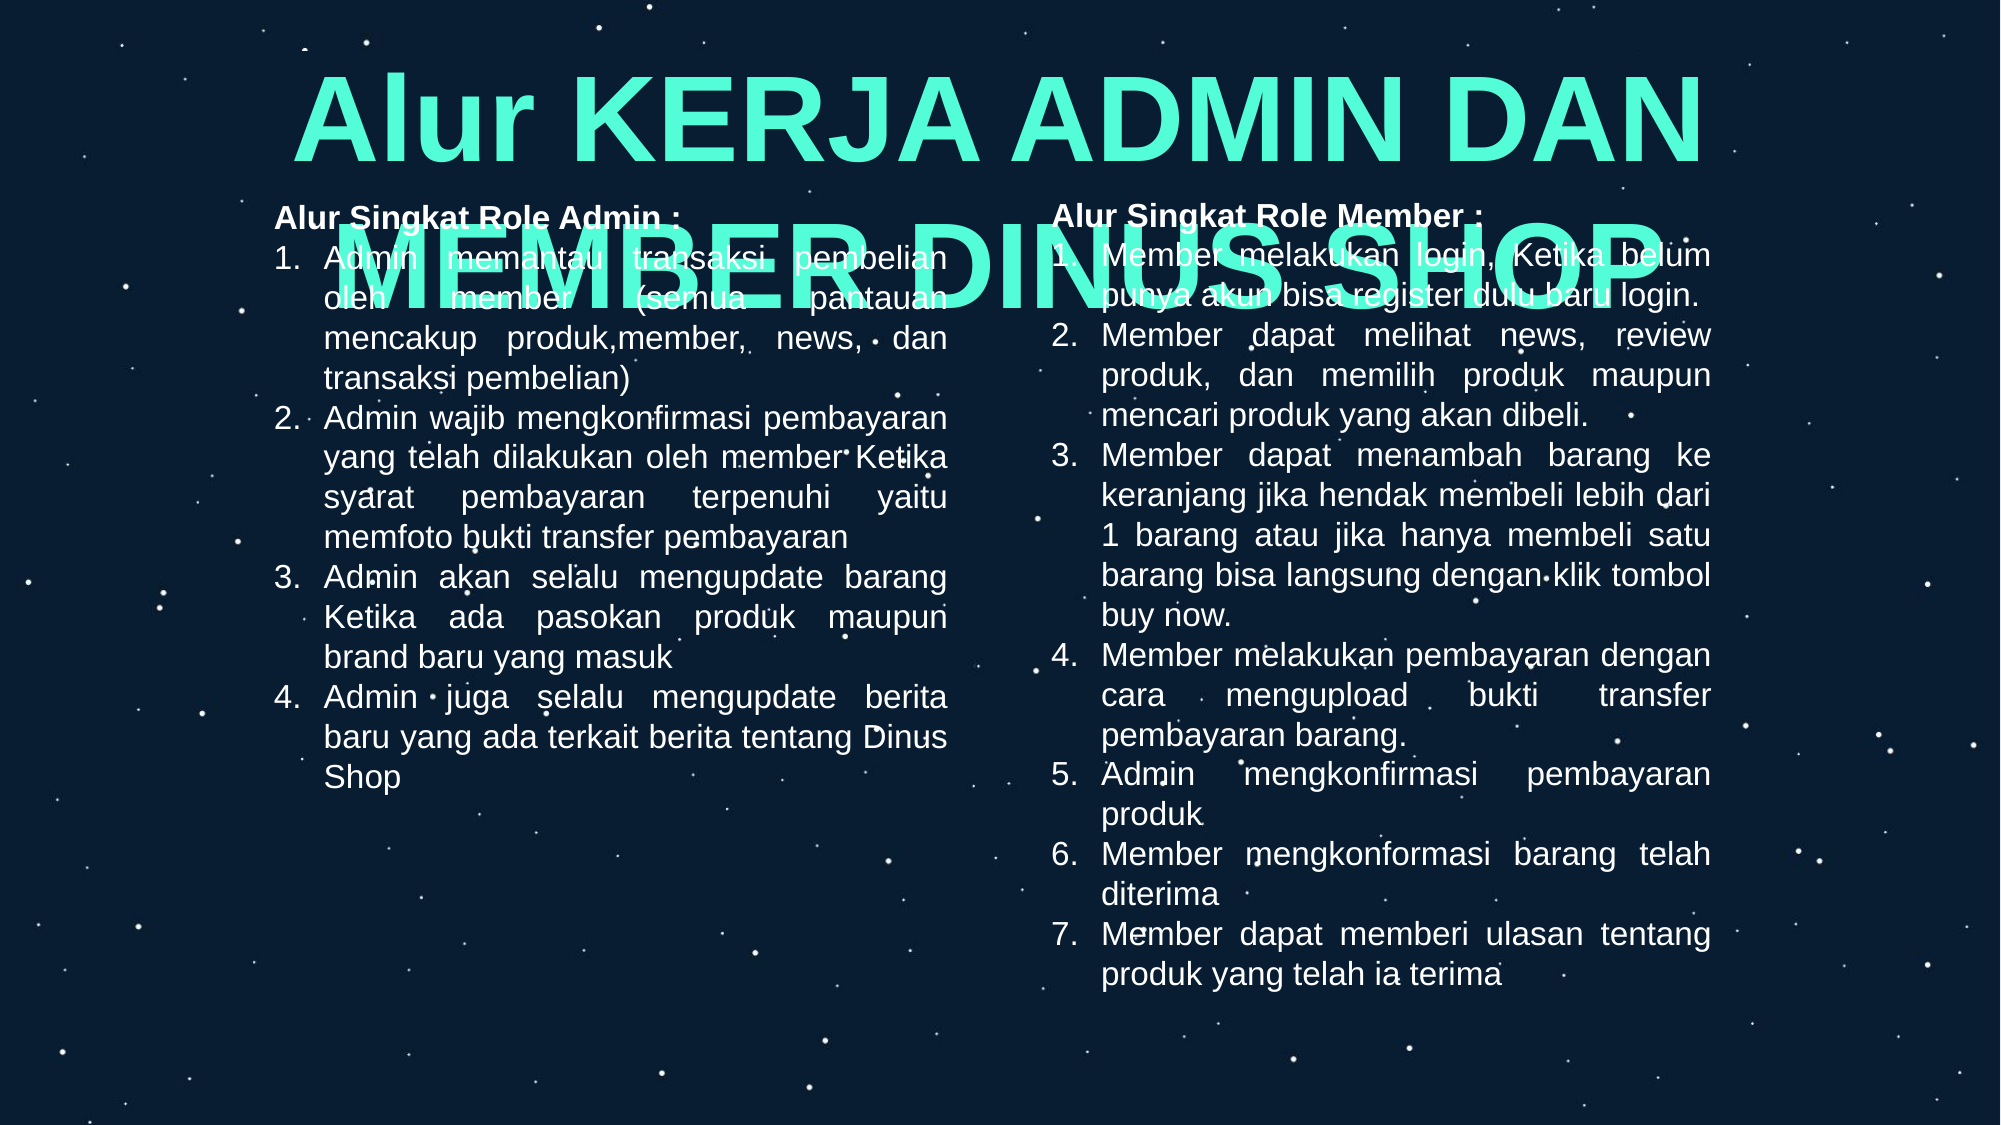

# Alur KERJA ADMIN DAN MEMBER DINUS SHOP
Alur Singkat Role Member :
Member melakukan login, Ketika belum punya akun bisa register dulu baru login.
Member dapat melihat news, review produk, dan memilih produk maupun mencari produk yang akan dibeli.
Member dapat menambah barang ke keranjang jika hendak membeli lebih dari 1 barang atau jika hanya membeli satu barang bisa langsung dengan klik tombol buy now.
Member melakukan pembayaran dengan cara mengupload bukti transfer pembayaran barang.
Admin mengkonfirmasi pembayaran produk
Member mengkonformasi barang telah diterima
Member dapat memberi ulasan tentang produk yang telah ia terima

Alur Singkat Role Admin :
Admin memantau transaksi pembelian oleh member (semua pantauan mencakup produk,member, news, dan transaksi pembelian)
Admin wajib mengkonfirmasi pembayaran yang telah dilakukan oleh member Ketika syarat pembayaran terpenuhi yaitu memfoto bukti transfer pembayaran
Admin akan selalu mengupdate barang Ketika ada pasokan produk maupun brand baru yang masuk
Admin juga selalu mengupdate berita baru yang ada terkait berita tentang Dinus Shop